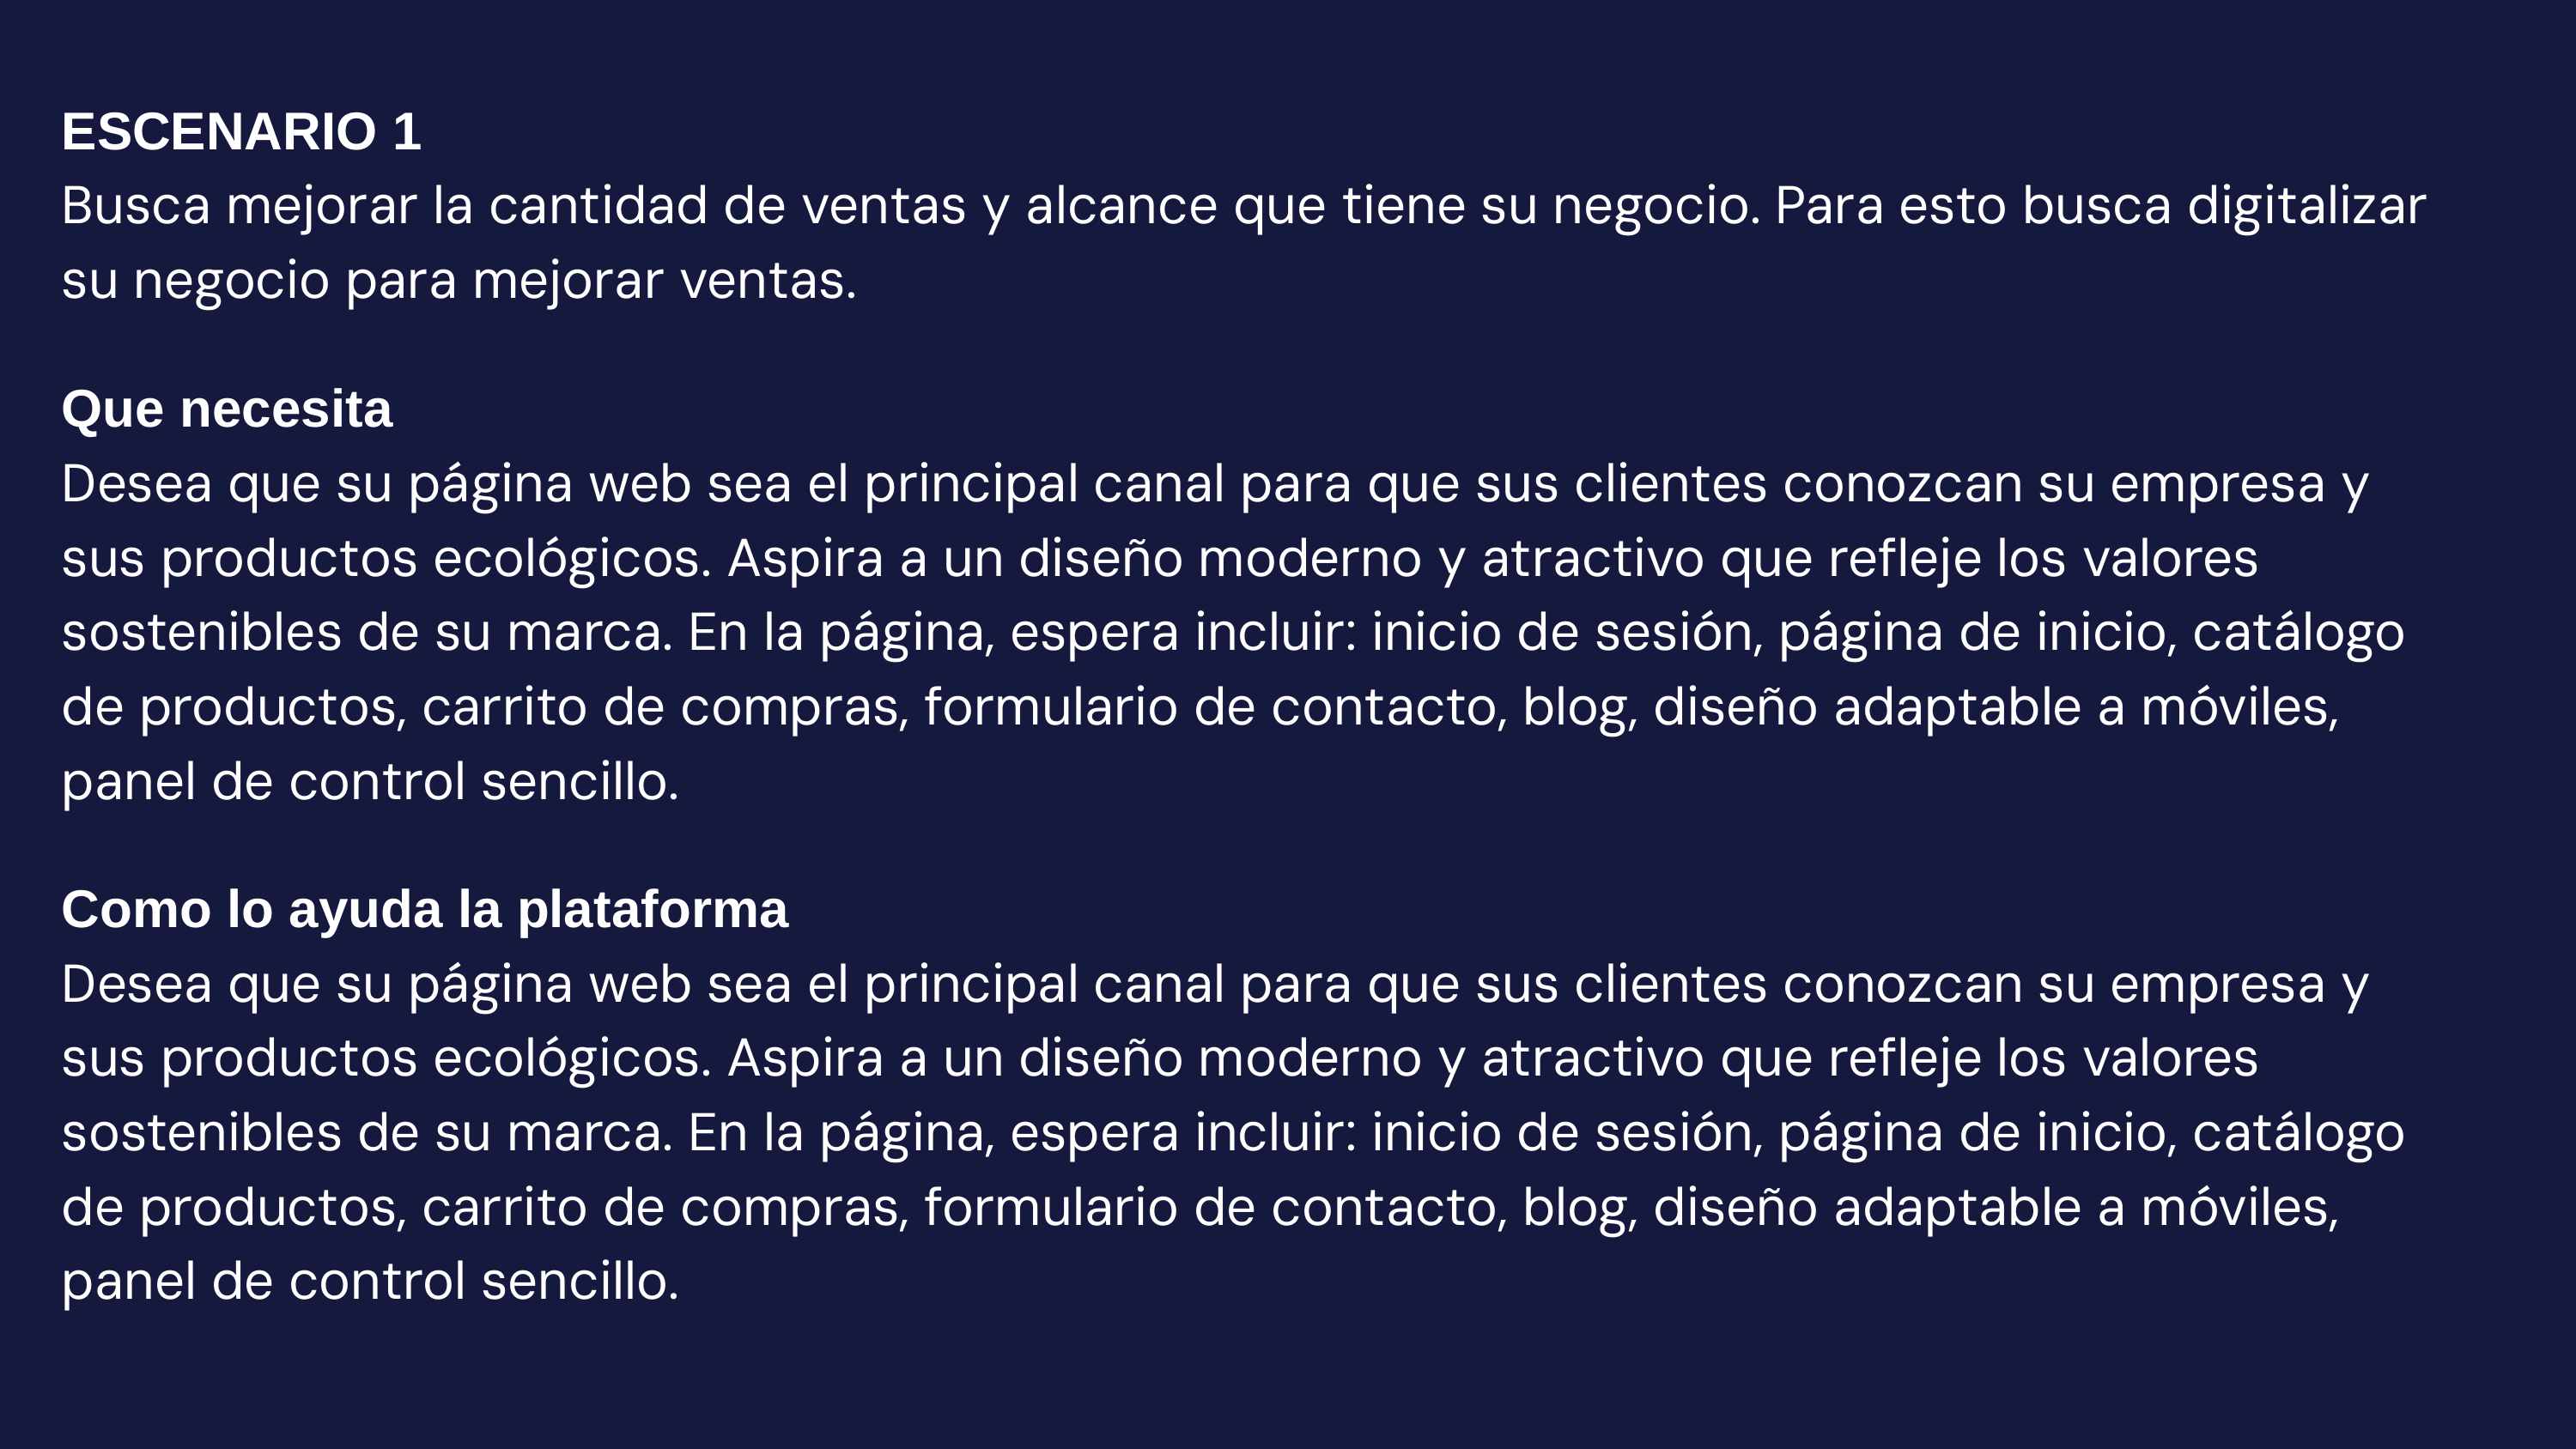

ESCENARIO 1
Busca mejorar la cantidad de ventas y alcance que tiene su negocio. Para esto busca digitalizar su negocio para mejorar ventas.
Que necesita
Desea que su página web sea el principal canal para que sus clientes conozcan su empresa y sus productos ecológicos. Aspira a un diseño moderno y atractivo que refleje los valores sostenibles de su marca. En la página, espera incluir: inicio de sesión, página de inicio, catálogo de productos, carrito de compras, formulario de contacto, blog, diseño adaptable a móviles, panel de control sencillo.
Como lo ayuda la plataforma
Desea que su página web sea el principal canal para que sus clientes conozcan su empresa y sus productos ecológicos. Aspira a un diseño moderno y atractivo que refleje los valores sostenibles de su marca. En la página, espera incluir: inicio de sesión, página de inicio, catálogo de productos, carrito de compras, formulario de contacto, blog, diseño adaptable a móviles, panel de control sencillo.